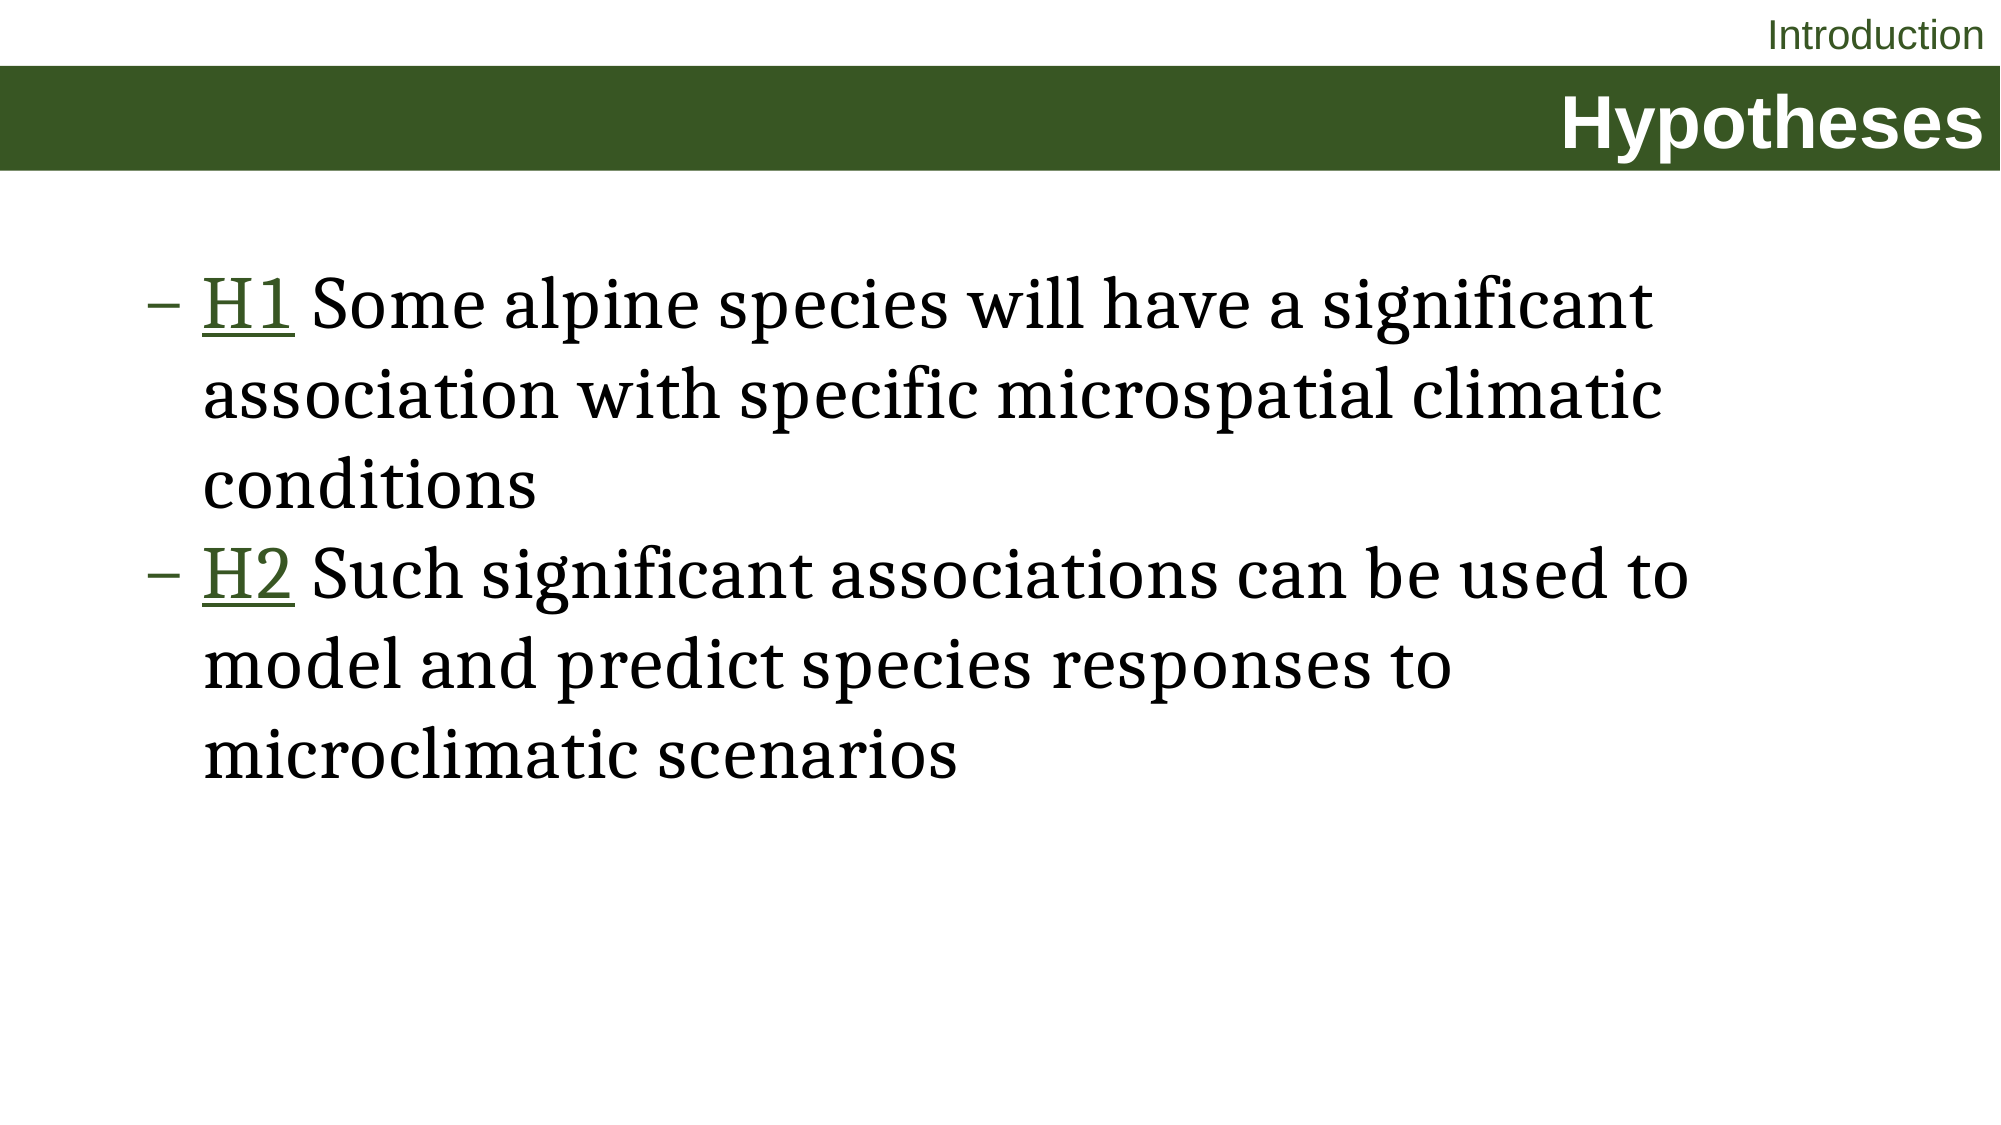

Introduction
Hypotheses
H1 Some alpine species will have a significant association with specific microspatial climatic conditions
H2 Such significant associations can be used to model and predict species responses to microclimatic scenarios